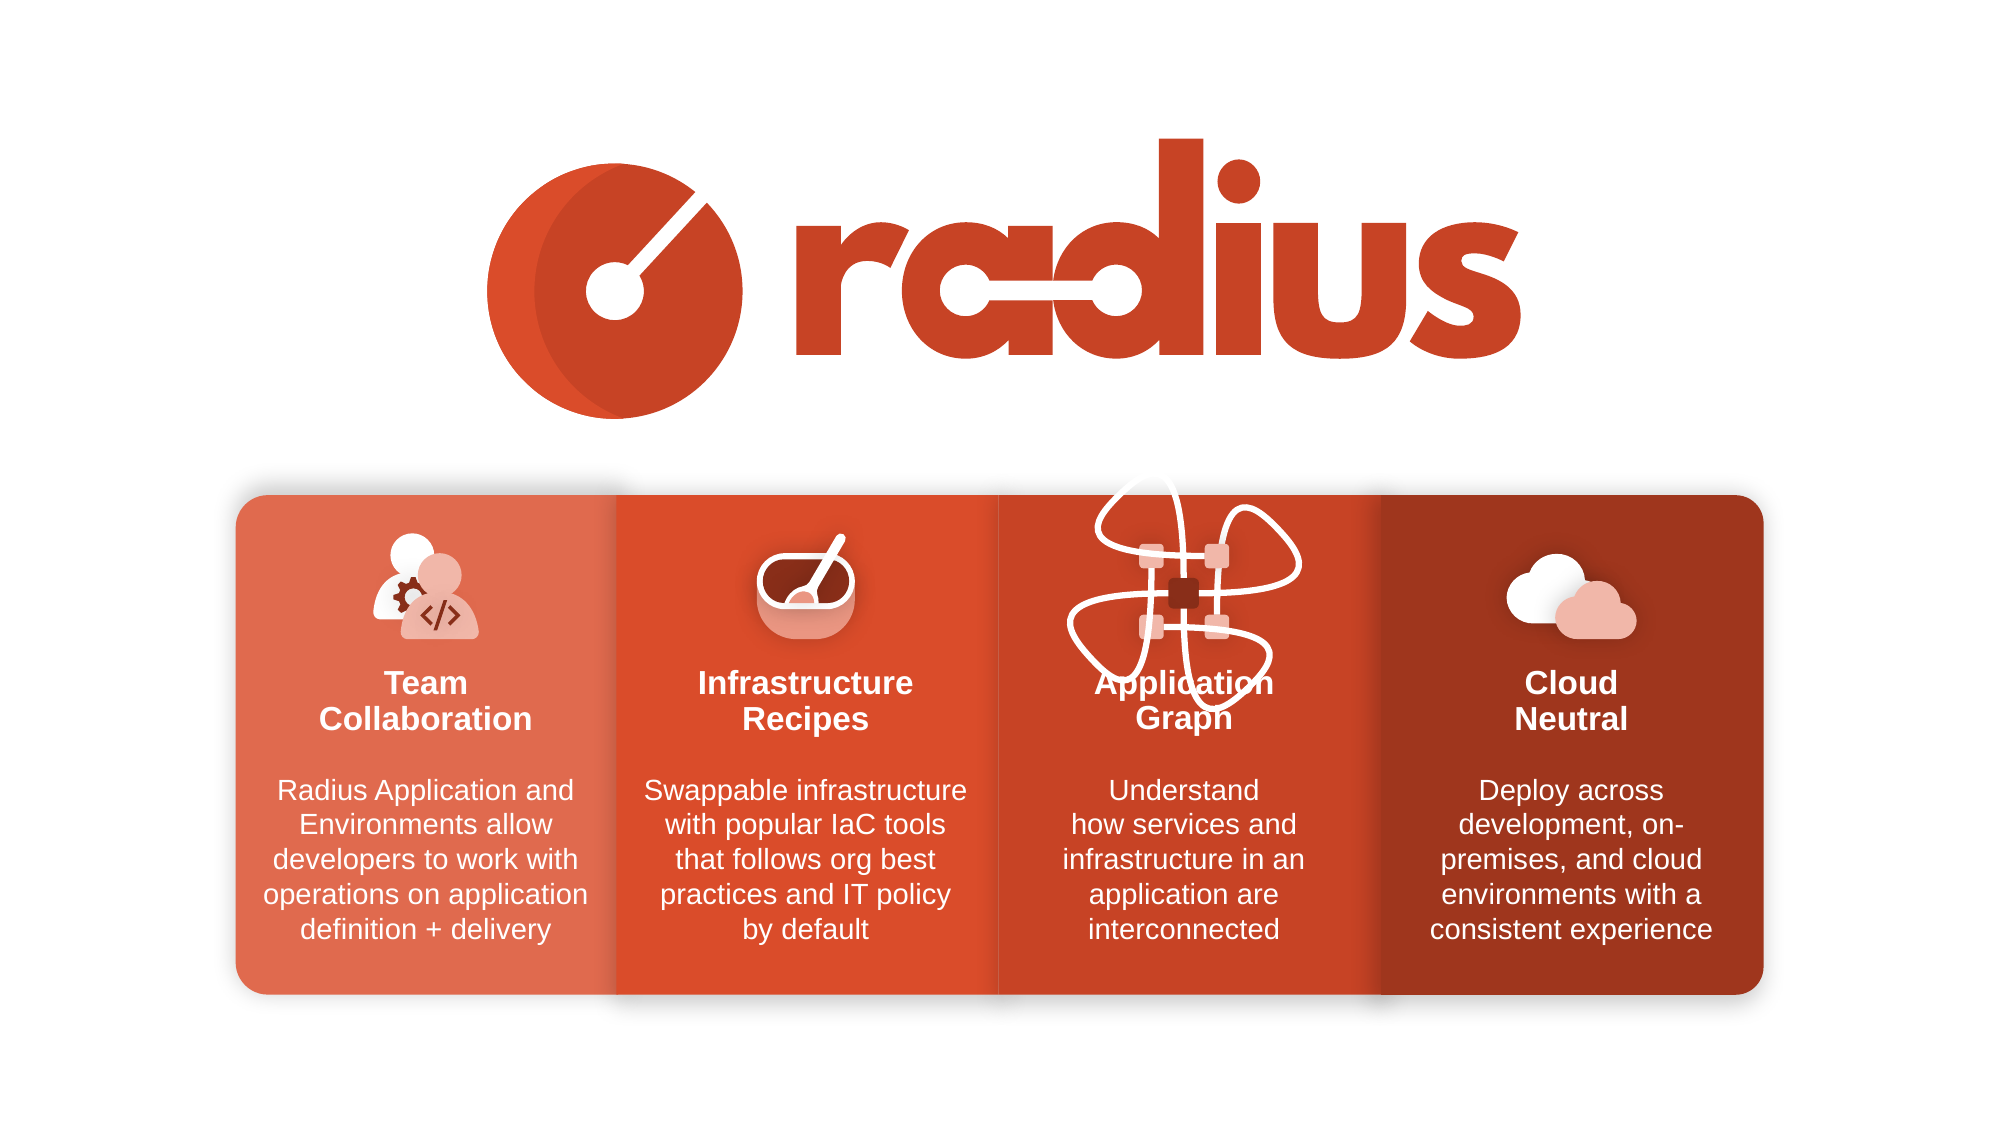

Team
Collaboration
Infrastructure Recipes
Application
Graph
Cloud
Neutral
Radius Application and Environments allow developers to work with operations on application definition + delivery
Swappable infrastructure with popular IaC tools that follows org best practices and IT policy
by default
Understand
how services and infrastructure in an application are interconnected
Deploy across development, on-premises, and cloud environments with a consistent experience